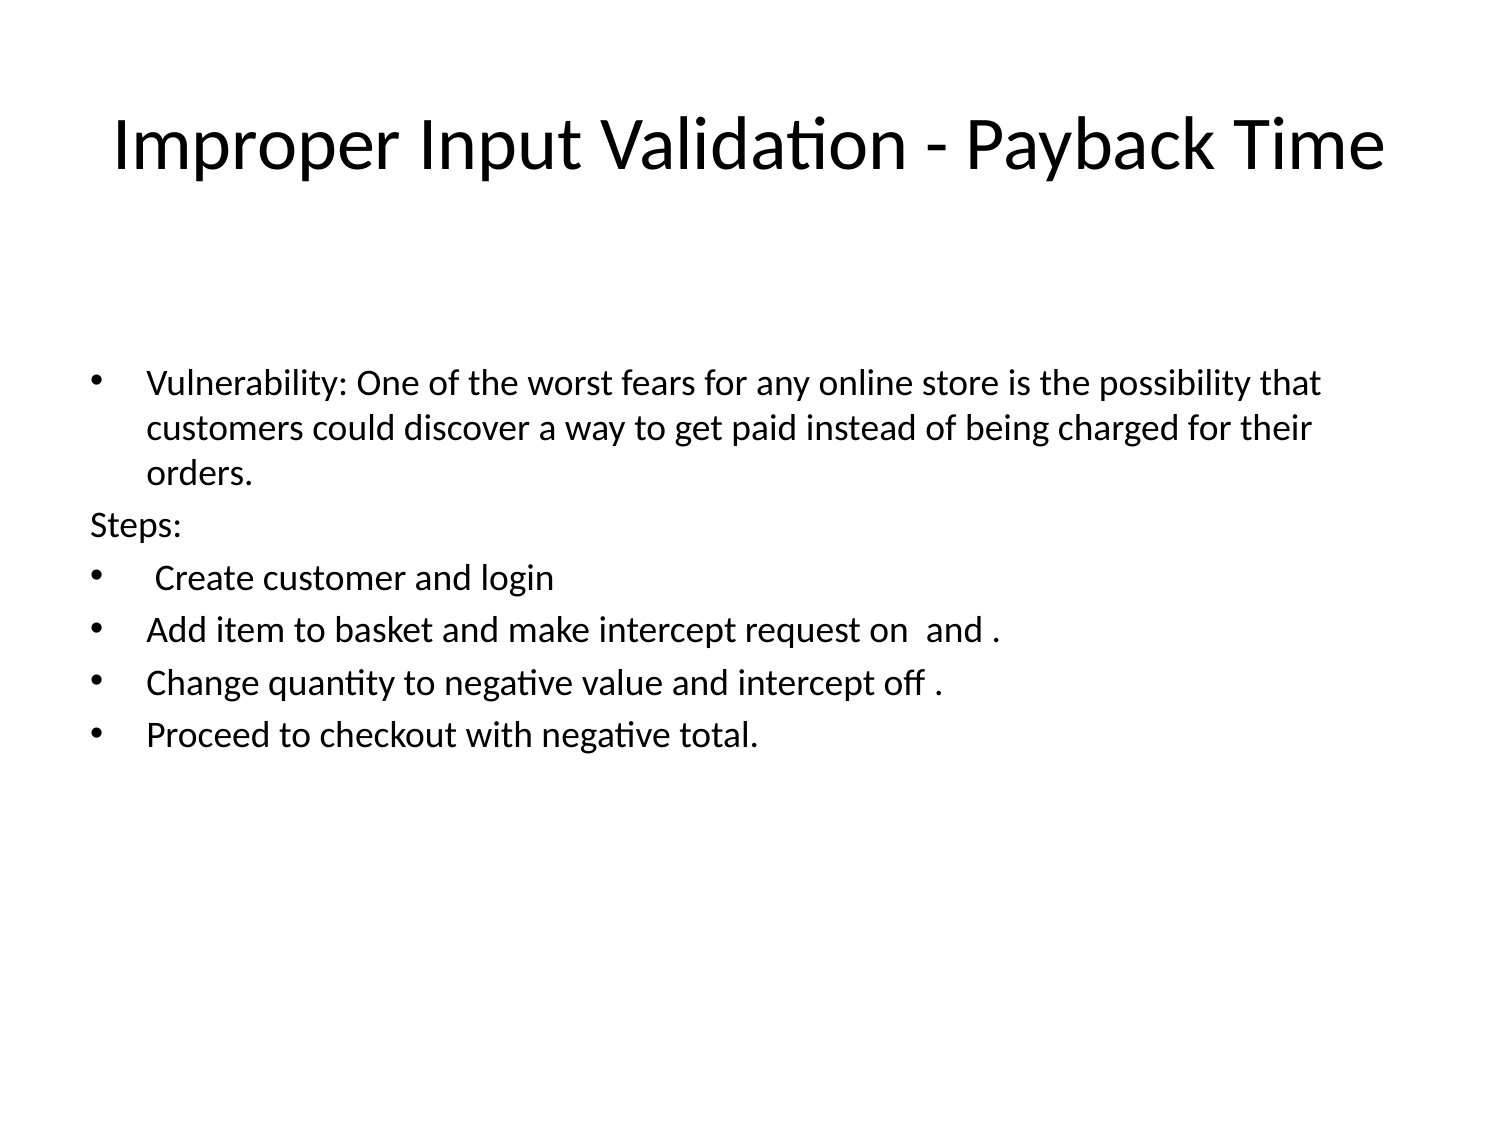

# Improper Input Validation - Payback Time

Vulnerability: One of the worst fears for any online store is the possibility that customers could discover a way to get paid instead of being charged for their orders.
Steps:
 Create customer and login
Add item to basket and make intercept request on  and .
Change quantity to negative value and intercept off .
Proceed to checkout with negative total.